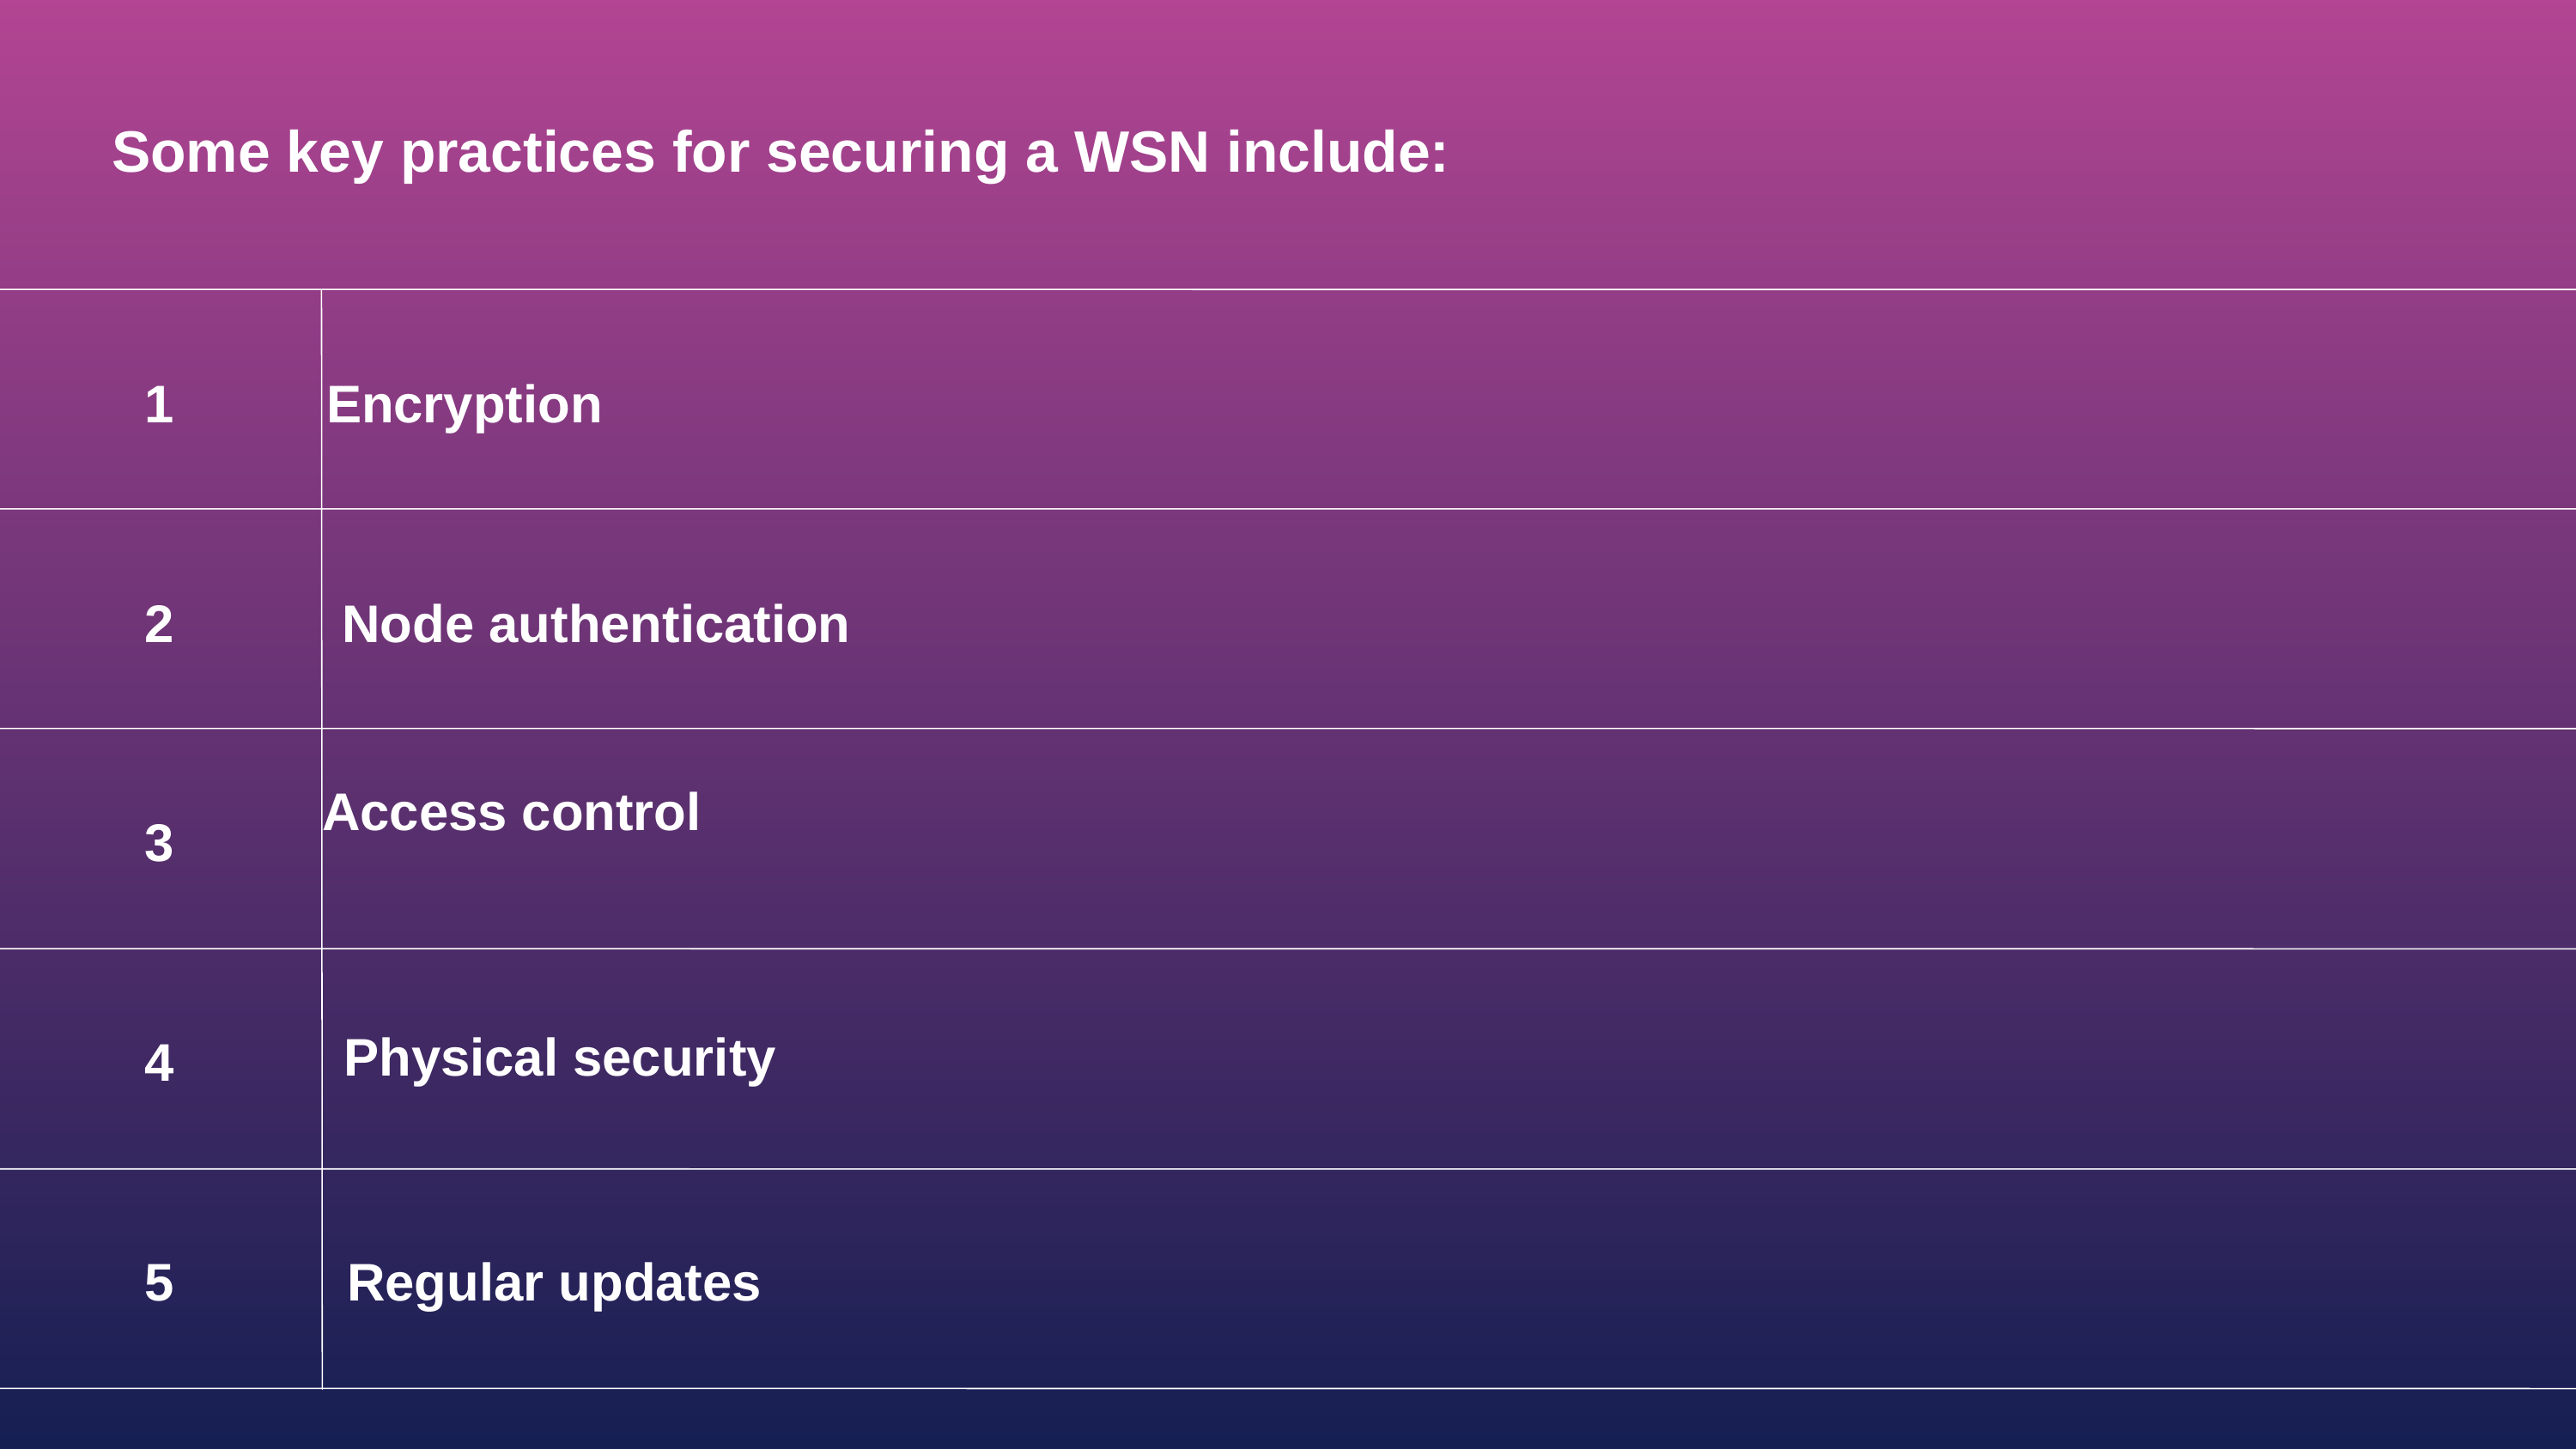

Some key practices for securing a WSN include:

1
Encryption

2
Node authentication

Access control
3

Physical security
4

5
Regular updates